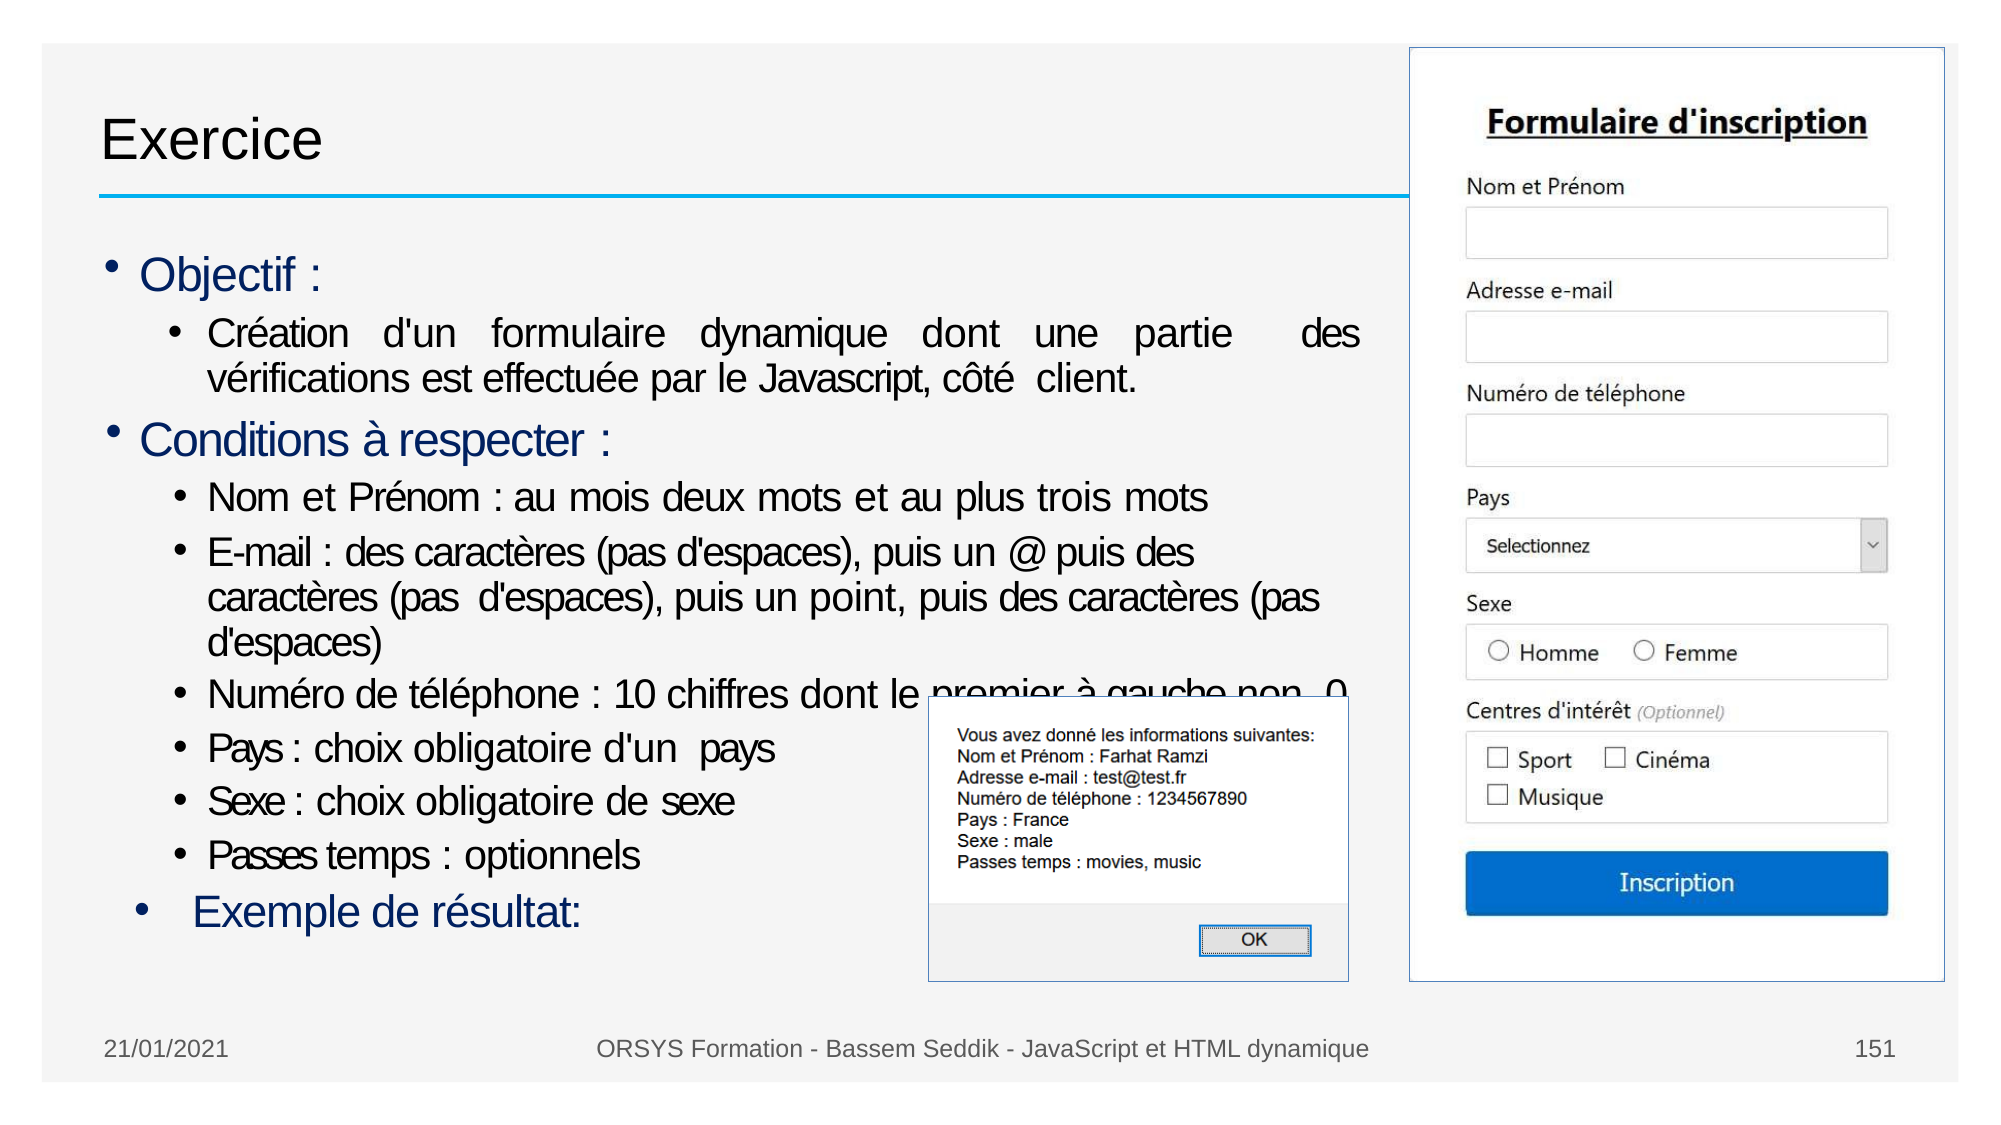

# Exercice
Objectif :
Création d'un formulaire dynamique dont une partie  des vérifications est effectuée par le Javascript, côté  client.
Conditions à respecter :
Nom et Prénom : au mois deux mots et au plus trois mots
E-mail : des caractères (pas d'espaces), puis un @ puis des caractères (pas  d'espaces), puis un point, puis des caractères (pas d'espaces)
Numéro de téléphone : 10 chiffres dont le premier à gauche non  0
Pays : choix obligatoire d'un pays
Sexe : choix obligatoire de sexe
Passes temps : optionnels
Exemple de résultat:

21/01/2021
ORSYS Formation - Bassem Seddik - JavaScript et HTML dynamique
151